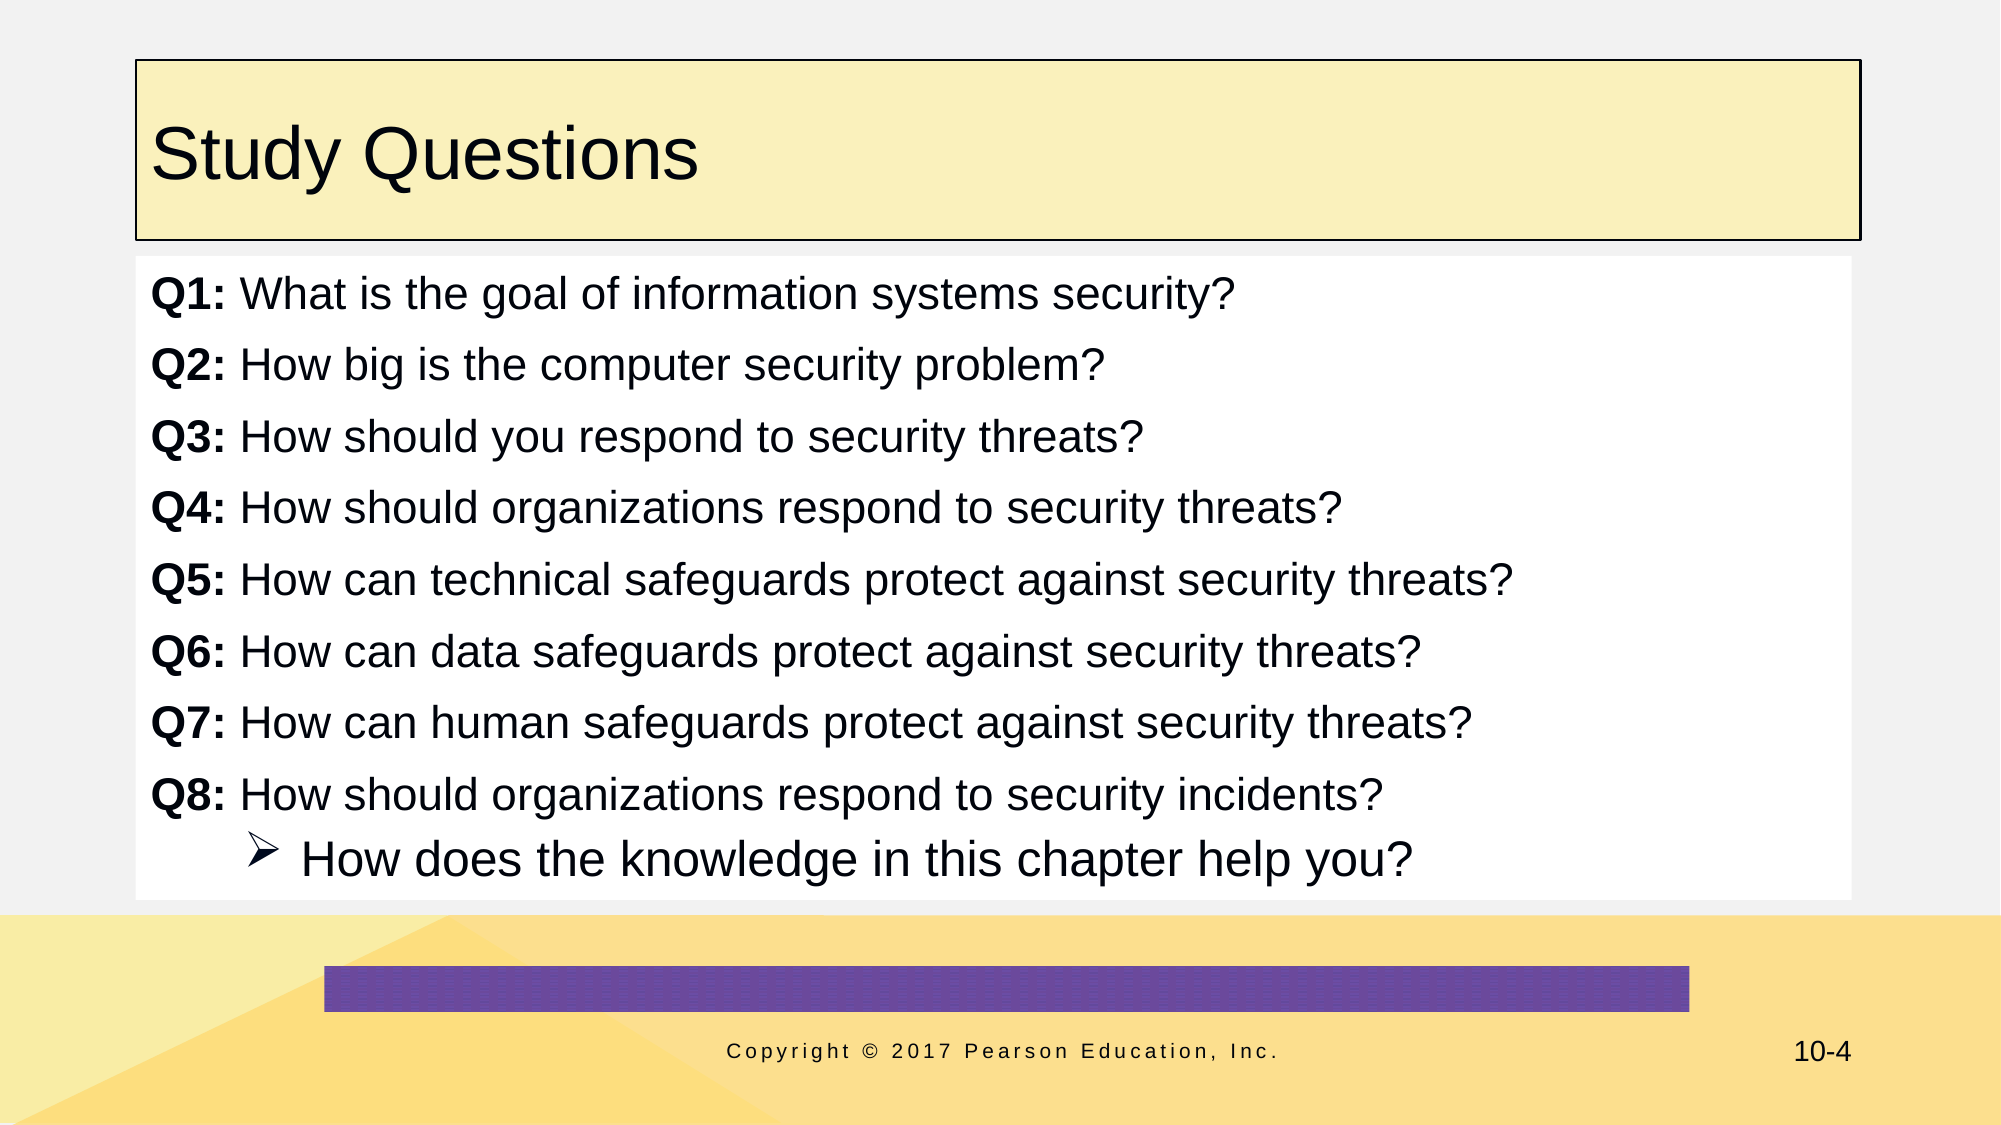

# Study Questions
Q1: What is the goal of information systems security?
Q2: How big is the computer security problem?
Q3: How should you respond to security threats?
Q4: How should organizations respond to security threats?
Q5: How can technical safeguards protect against security threats?
Q6: How can data safeguards protect against security threats?
Q7: How can human safeguards protect against security threats?
Q8: How should organizations respond to security incidents?
How does the knowledge in this chapter help you?
Copyright © 2017 Pearson Education, Inc.